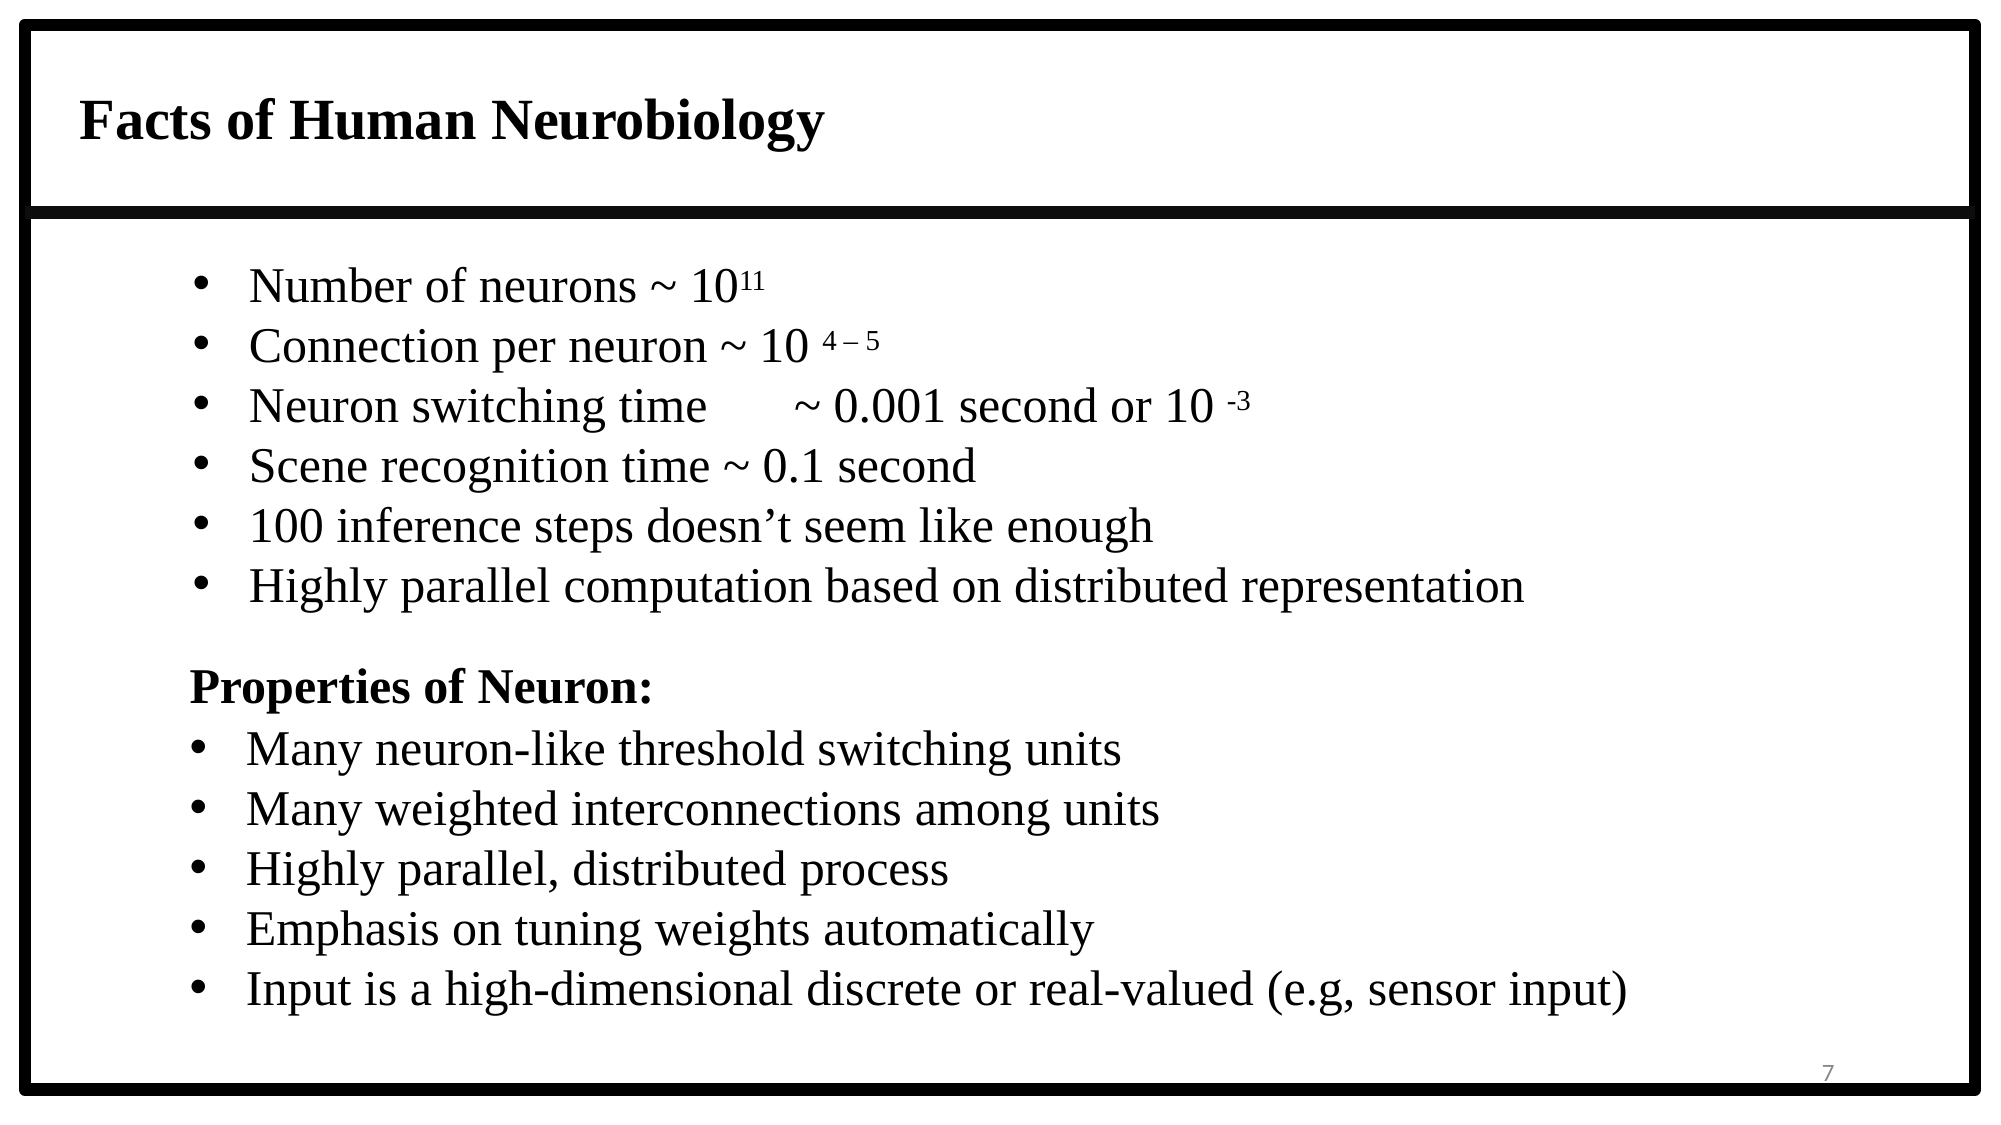

# Facts of Human Neurobiology
Number of neurons ~ 1011
Connection per neuron ~ 10 4 – 5
Neuron switching time	~ 0.001 second or 10 -3
Scene recognition time ~ 0.1 second
100 inference steps doesn’t seem like enough
Highly parallel computation based on distributed representation
Properties of Neuron:
Many neuron-like threshold switching units
Many weighted interconnections among units
Highly parallel, distributed process
Emphasis on tuning weights automatically
Input is a high-dimensional discrete or real-valued (e.g, sensor input)
7